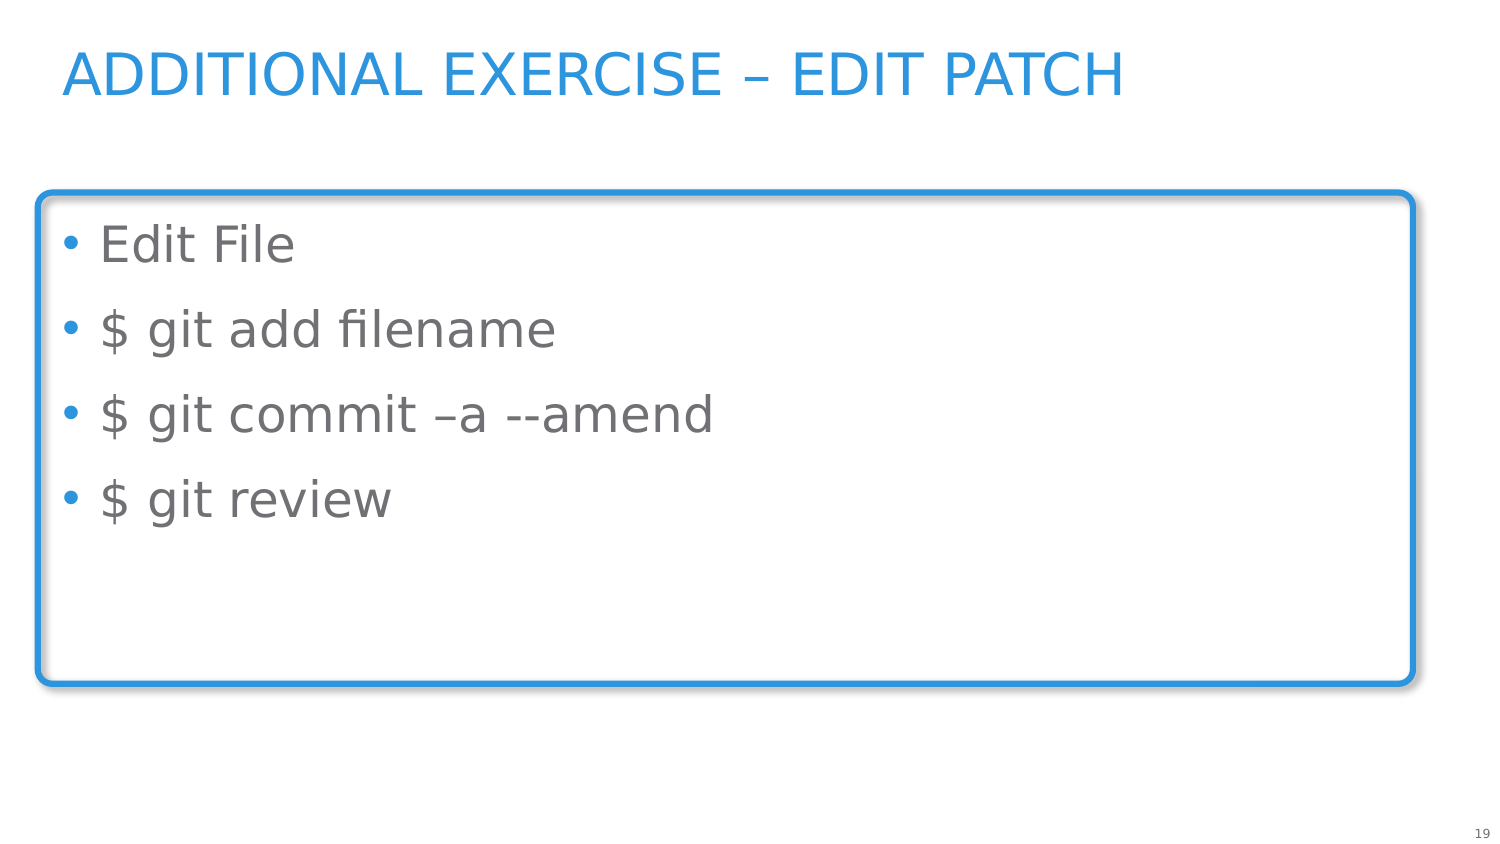

# Additional exercise – Edit Patch

Edit File
$ git add filename
$ git commit –a --amend
$ git review